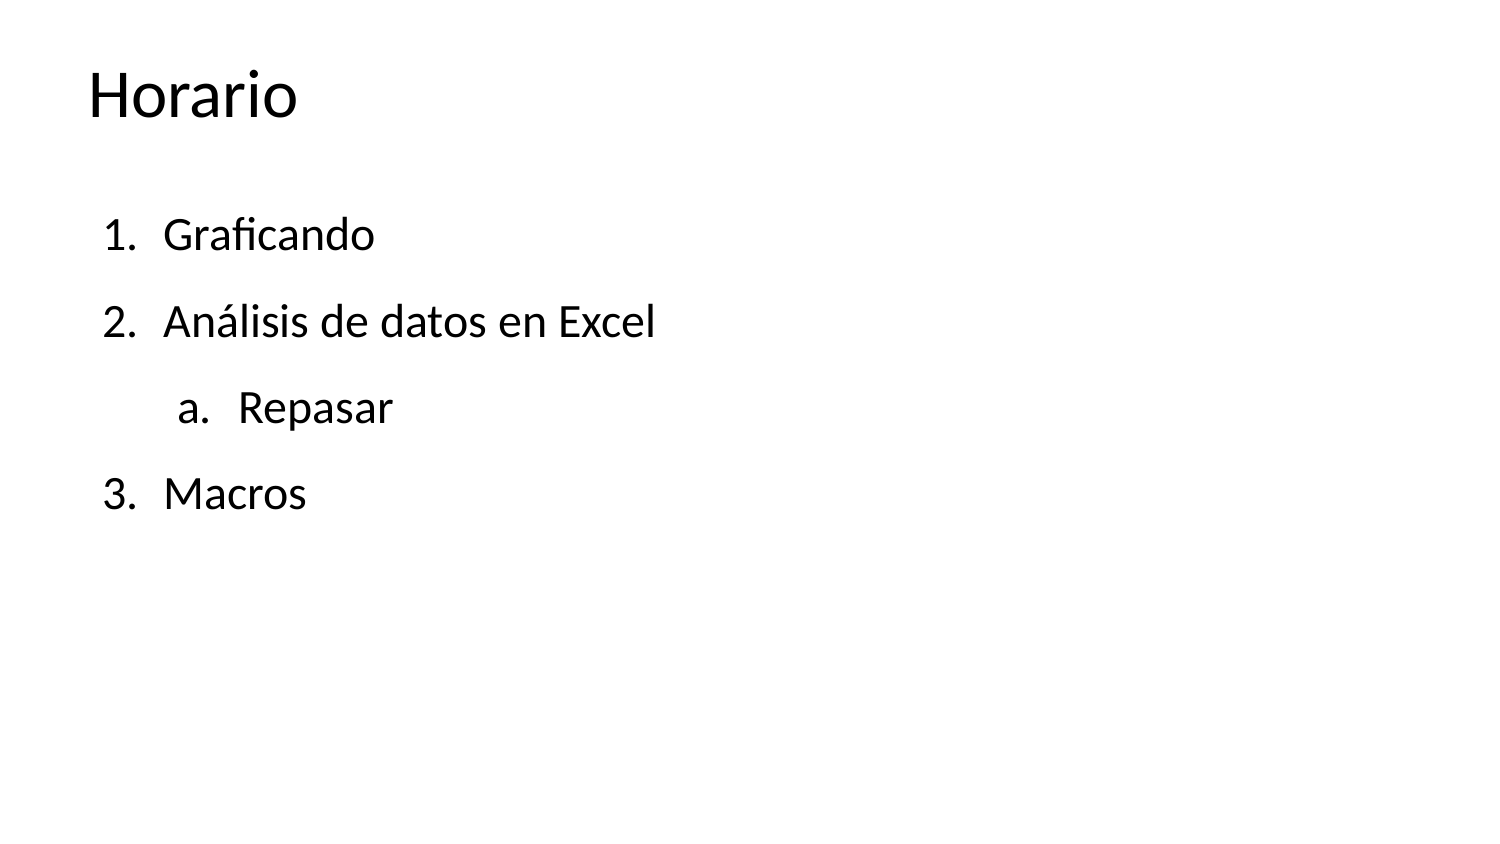

# Horario
Graficando
Análisis de datos en Excel
Repasar
Macros